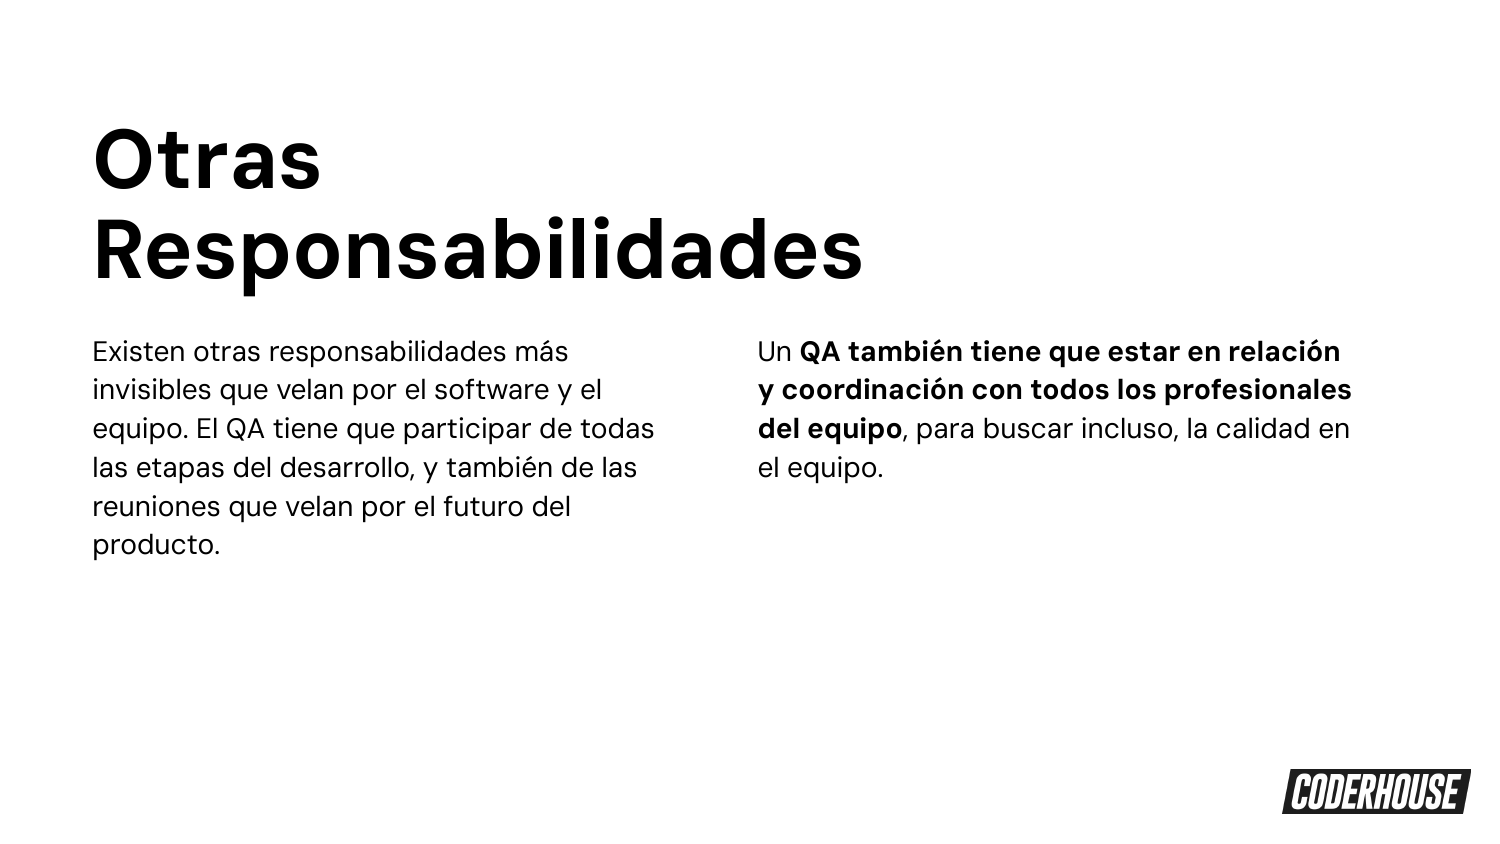

Otras
Responsabilidades
Existen otras responsabilidades más invisibles que velan por el software y el equipo. El QA tiene que participar de todas las etapas del desarrollo, y también de las reuniones que velan por el futuro del producto.

Un QA también tiene que estar en relación y coordinación con todos los profesionales del equipo, para buscar incluso, la calidad en el equipo.